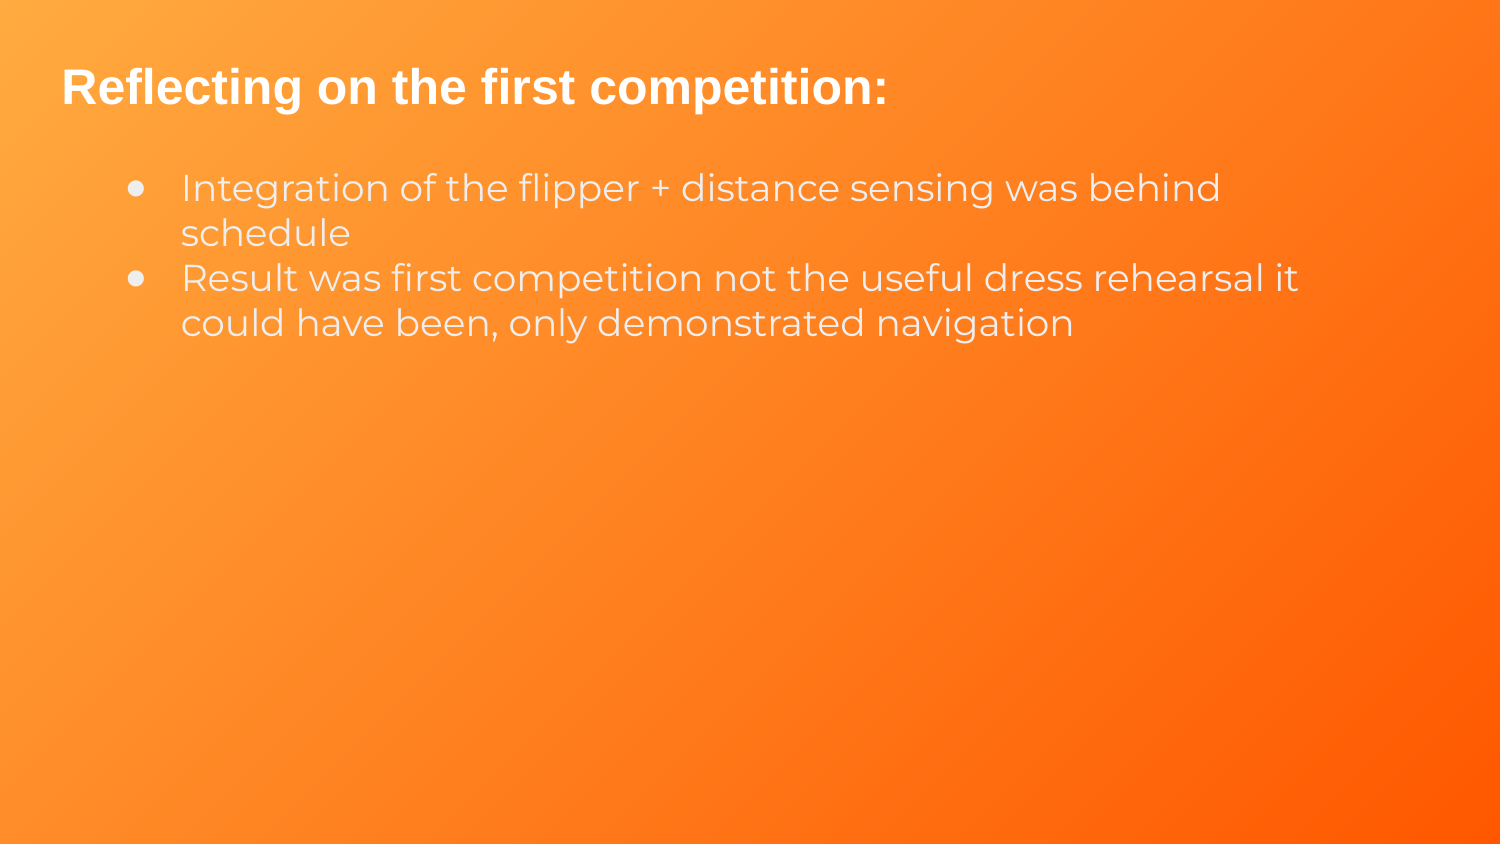

Reflecting on the first competition:
Integration of the flipper + distance sensing was behind schedule
Result was first competition not the useful dress rehearsal it could have been, only demonstrated navigation